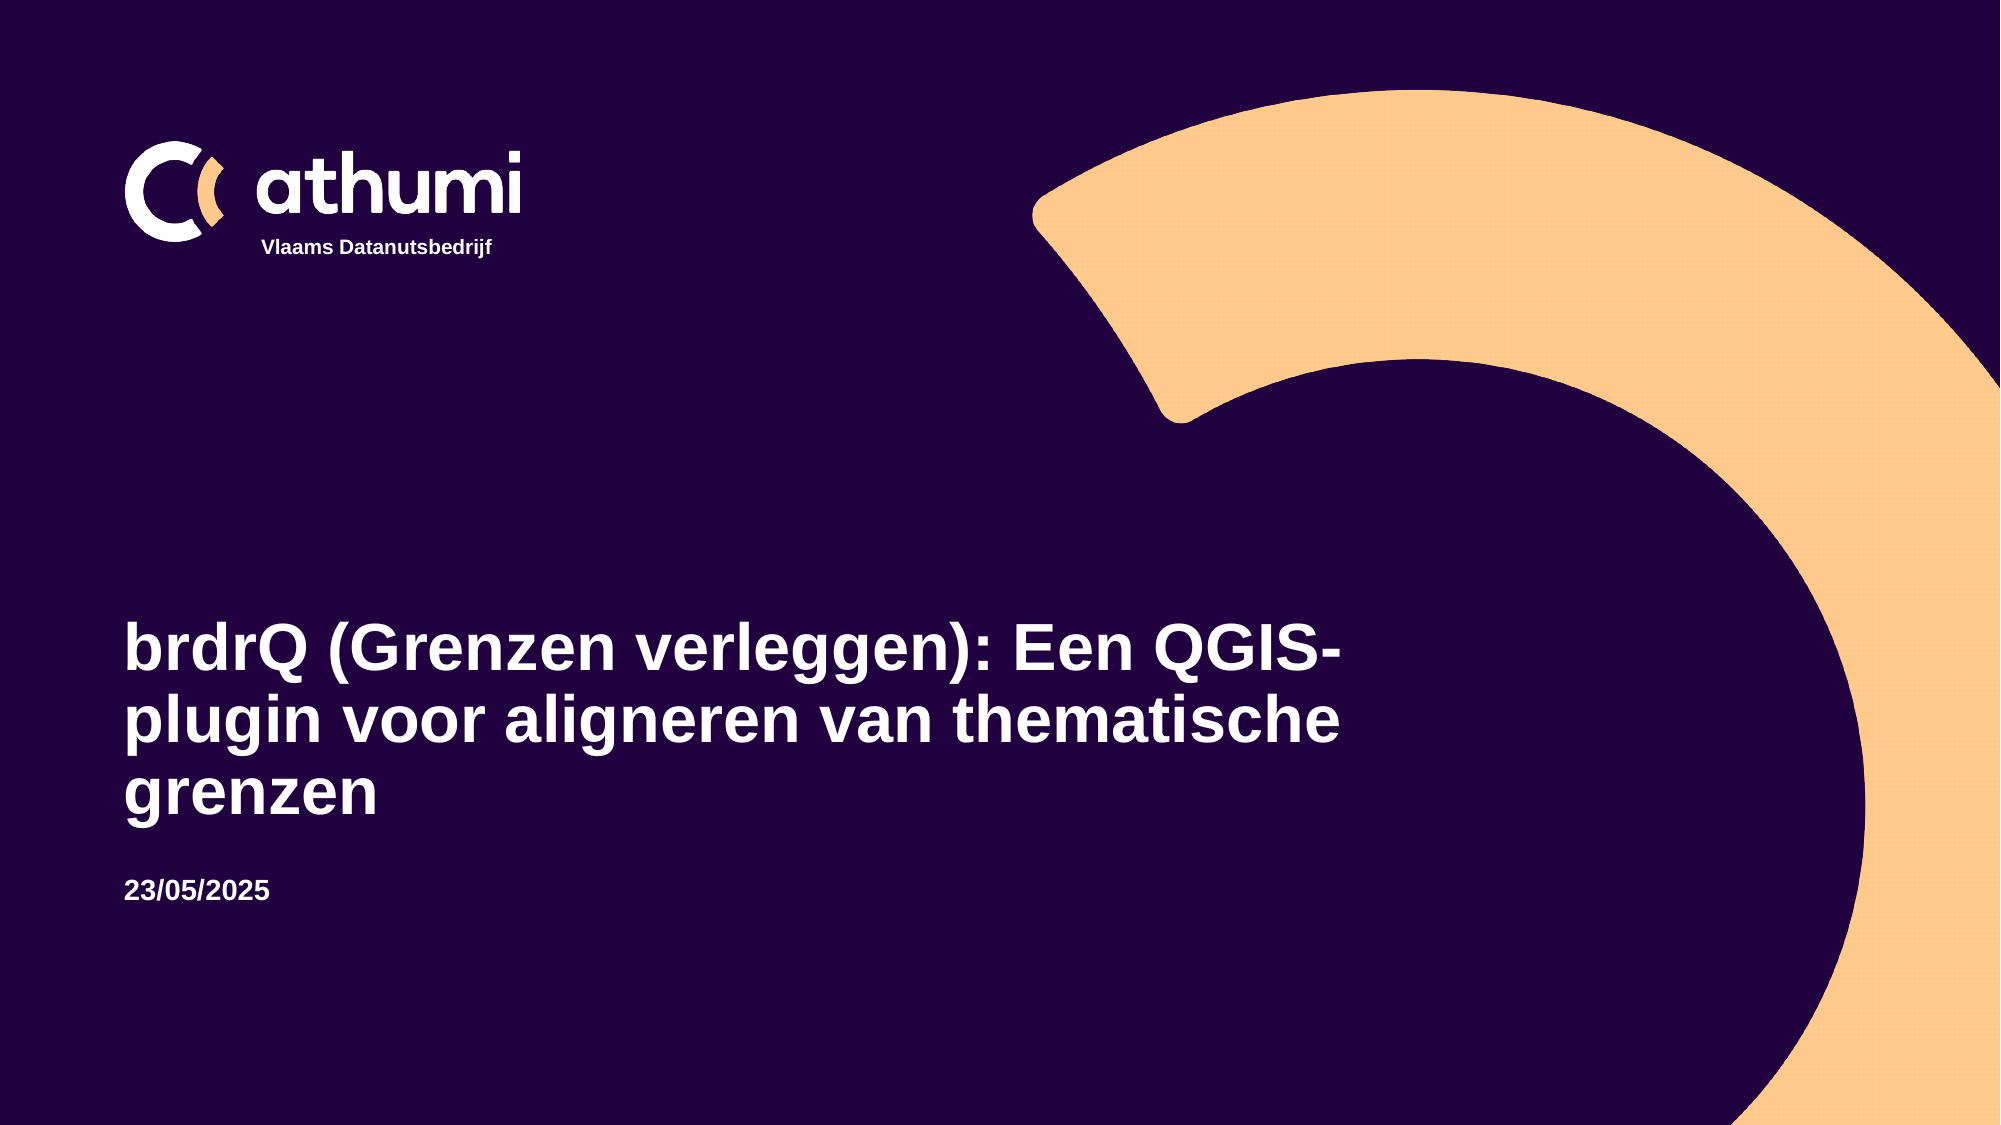

# brdrQ (Grenzen verleggen): Een QGIS-plugin voor aligneren van thematische grenzen
23/05/2025